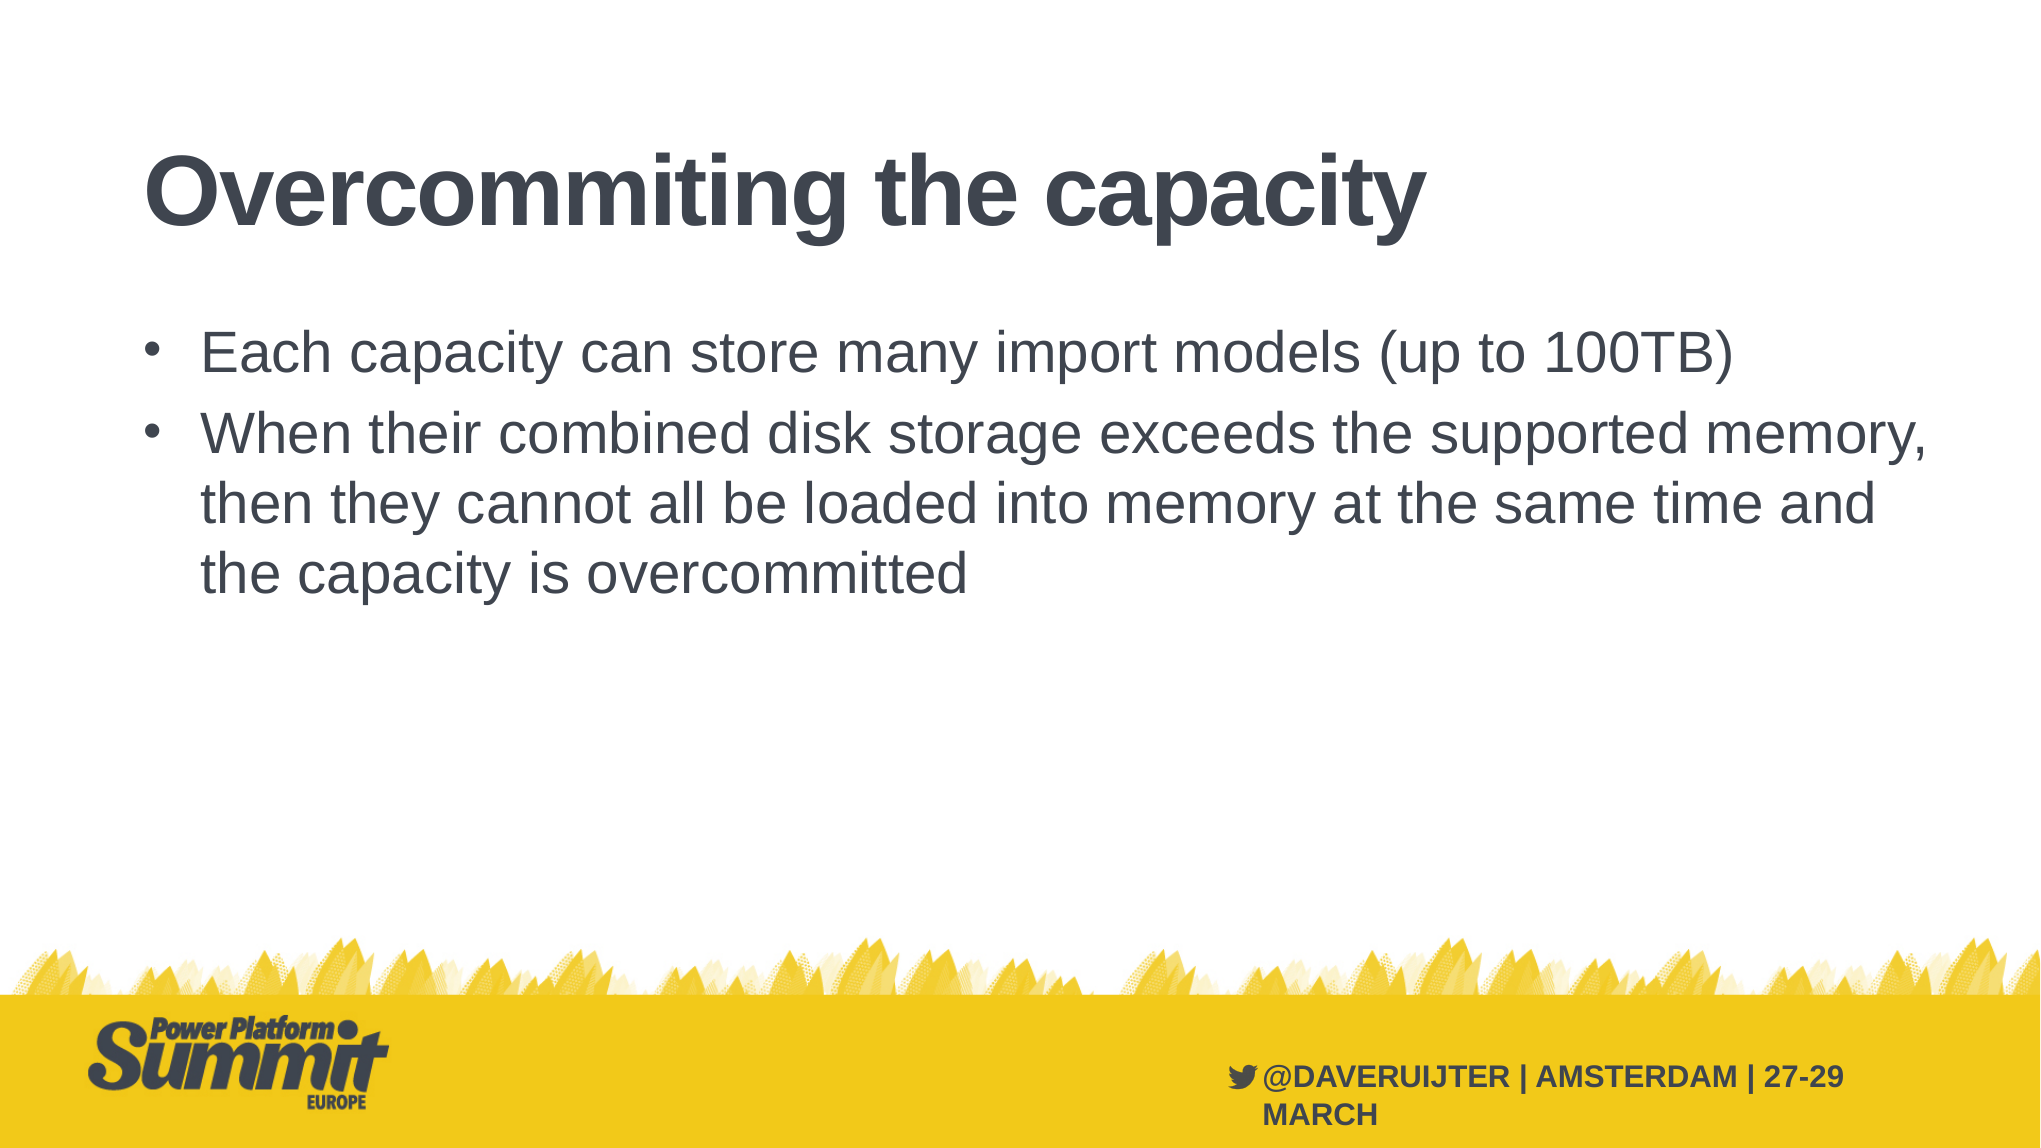

# Overcommiting the capacity
Each capacity can store many import models (up to 100TB)
When their combined disk storage exceeds the supported memory, then they cannot all be loaded into memory at the same time and the capacity is overcommitted